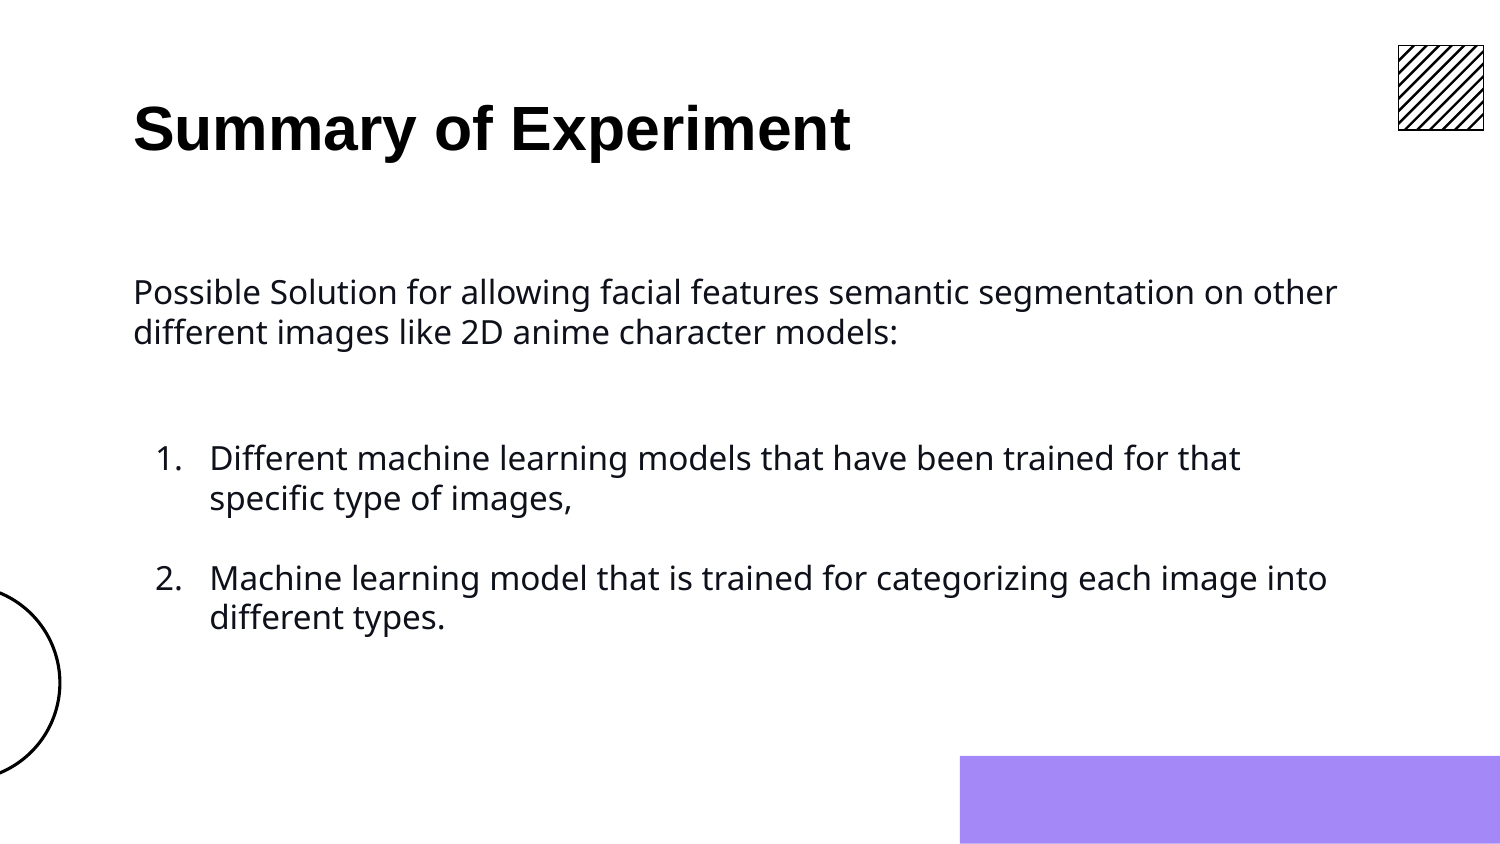

# Summary of Experiment
Possible Solution for allowing facial features semantic segmentation on other different images like 2D anime character models:

Different machine learning models that have been trained for that specific type of images,

Machine learning model that is trained for categorizing each image into different types.